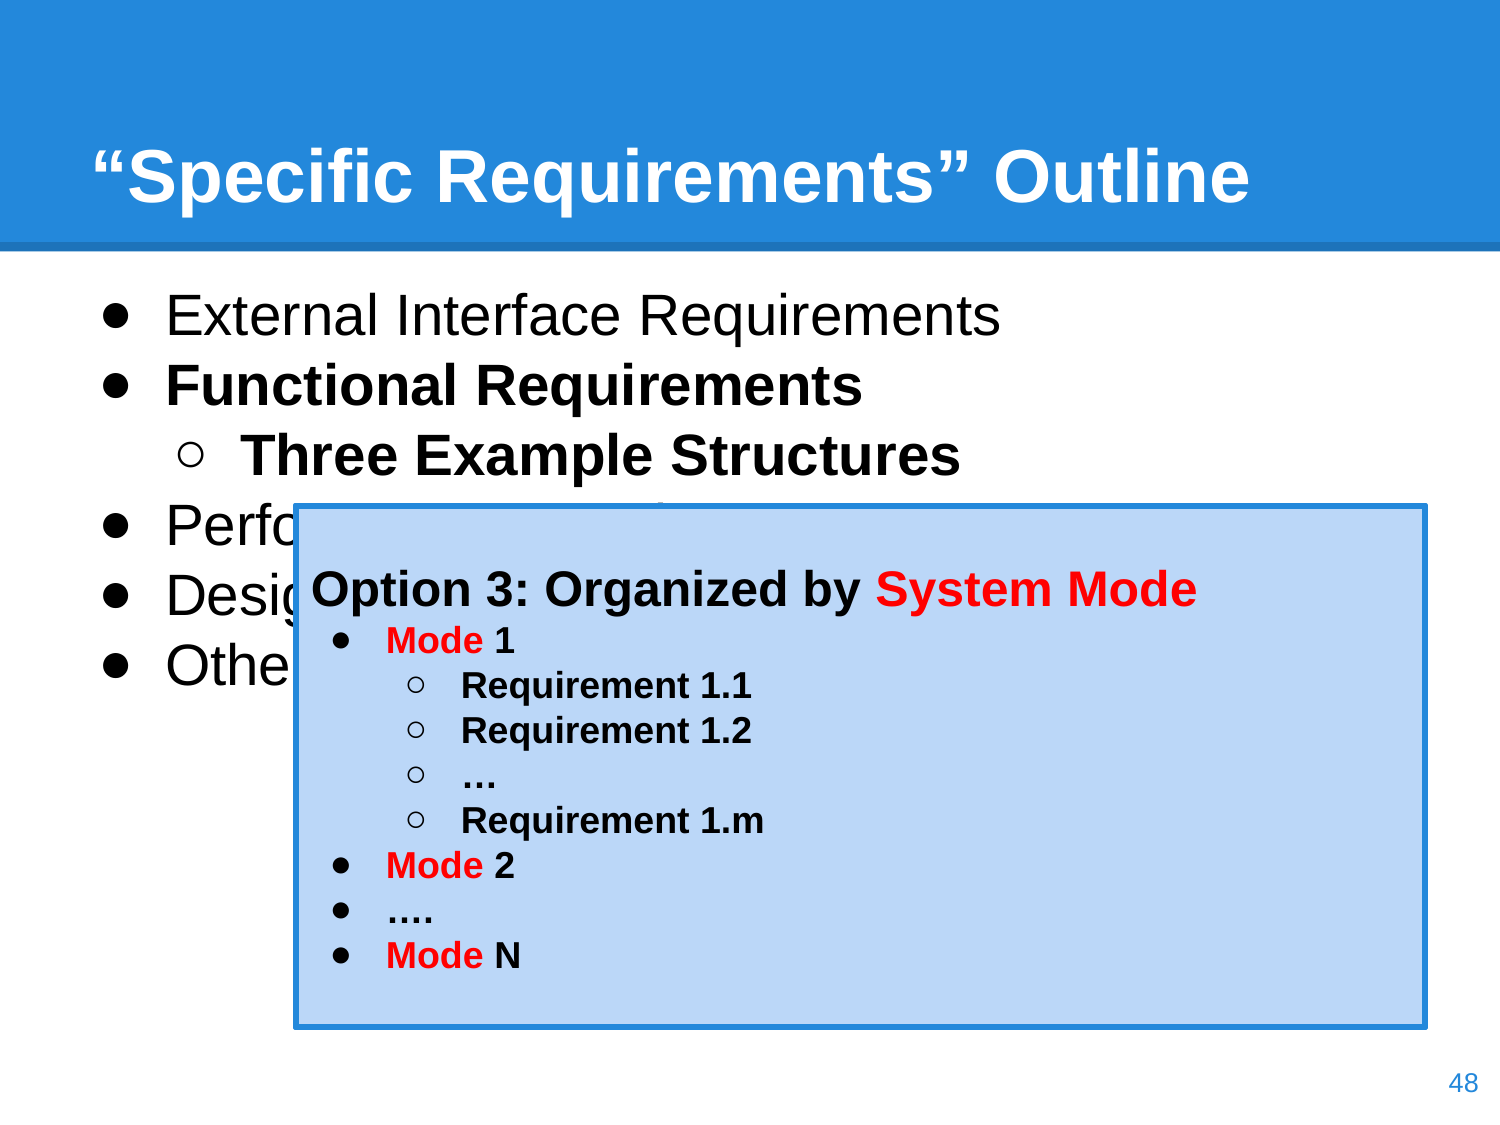

# “Specific Requirements” Outline
External Interface Requirements
Functional Requirements
Three Example Structures
Performance Requirements
Design Constraints
Other Requirements
Option 1: Organized by User
User Class 1
Requirement 1.1
Requirement 1.2
…
Requirement 1.m
User Class 2
….
User Class N
Option 2: Organized by Feature
Feature 1
Requirement 1.1
Requirement 1.2
…
Requirement 1.m
Feature 2
….
Feature N
Option 3: Organized by System Mode
Mode 1
Requirement 1.1
Requirement 1.2
…
Requirement 1.m
Mode 2
….
Mode N
48